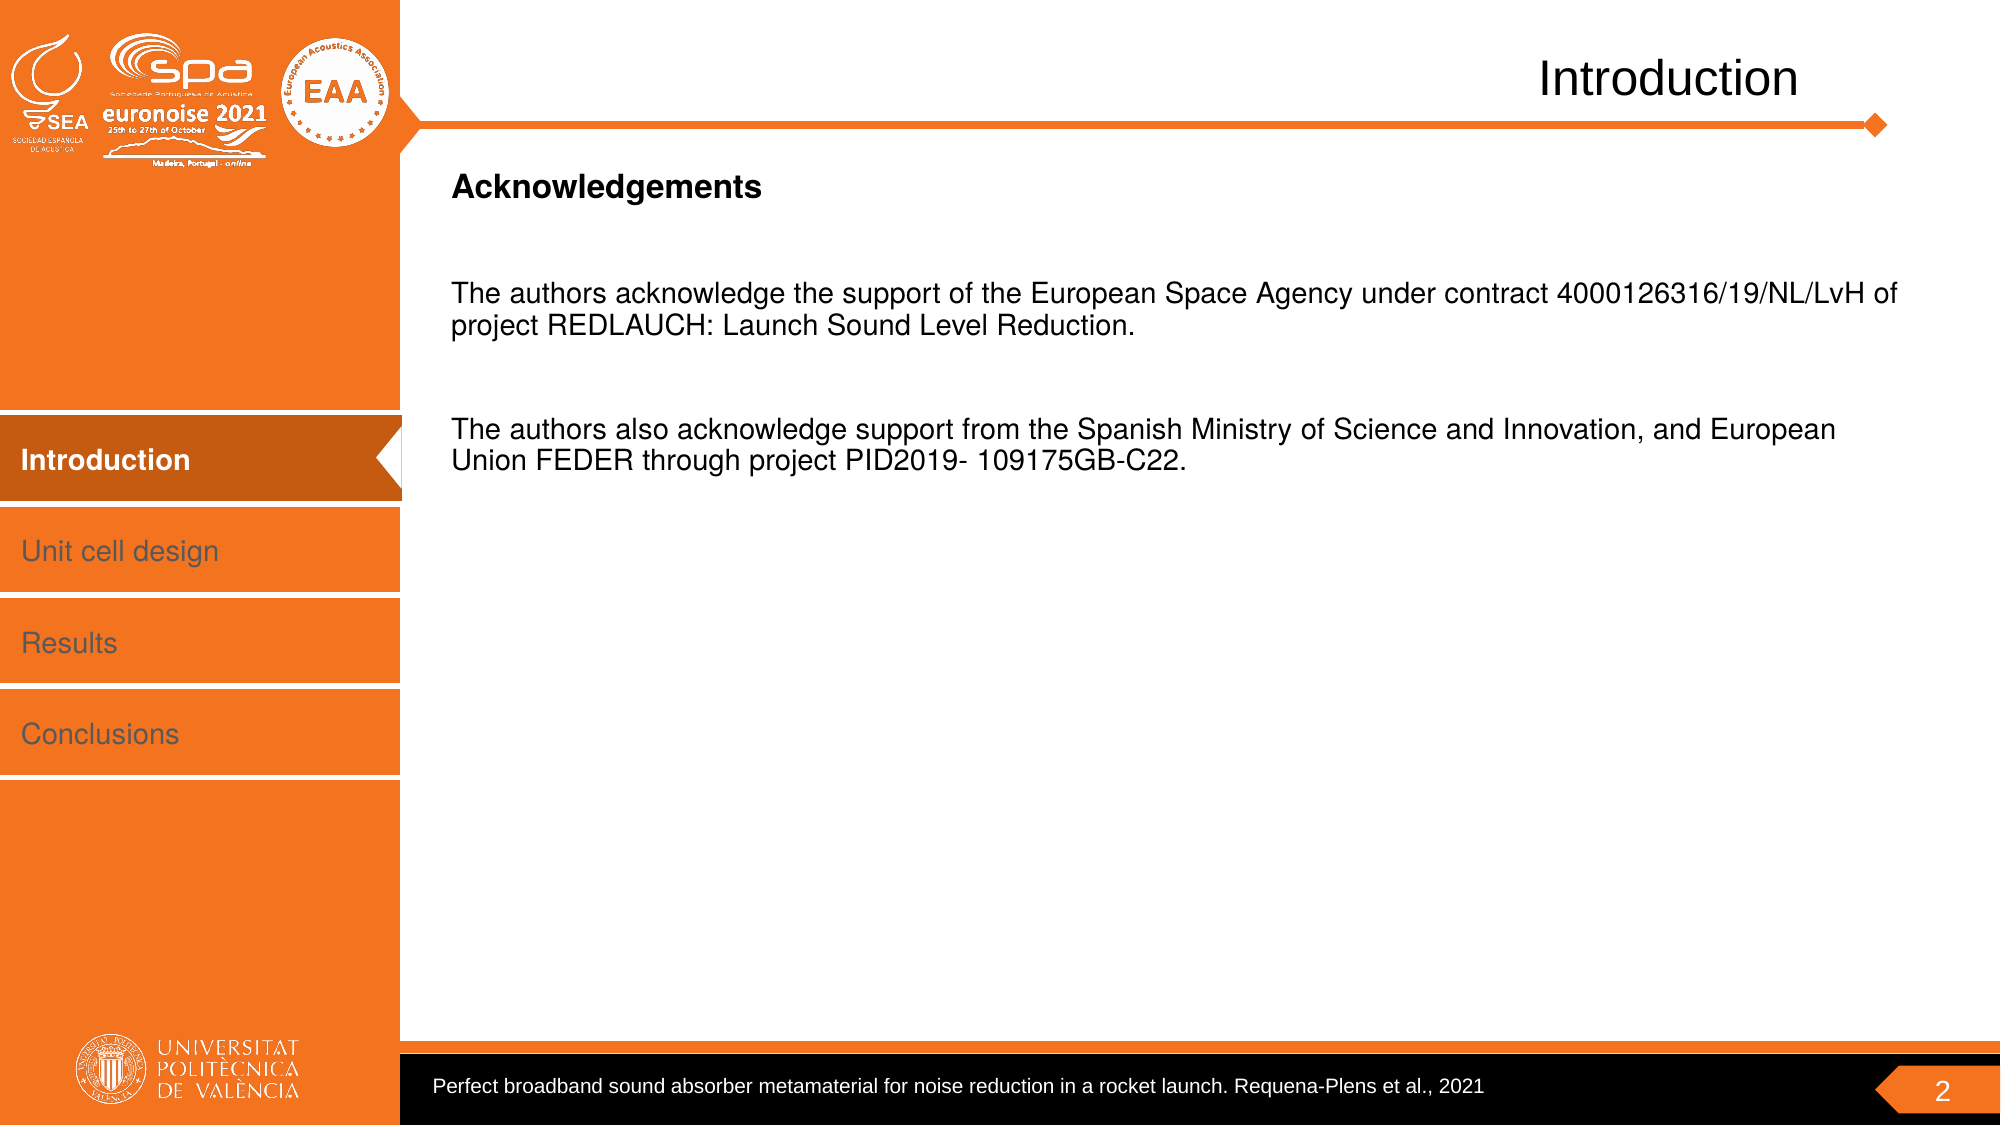

# Introduction
Acknowledgements

The authors acknowledge the support of the European Space Agency under contract 4000126316/19/NL/LvH of project REDLAUCH: Launch Sound Level Reduction.

The authors also acknowledge support from the Spanish Ministry of Science and Innovation, and European Union FEDER through project PID2019- 109175GB-C22.
Perfect broadband sound absorber metamaterial for noise reduction in a rocket launch. Requena-Plens et al., 2021